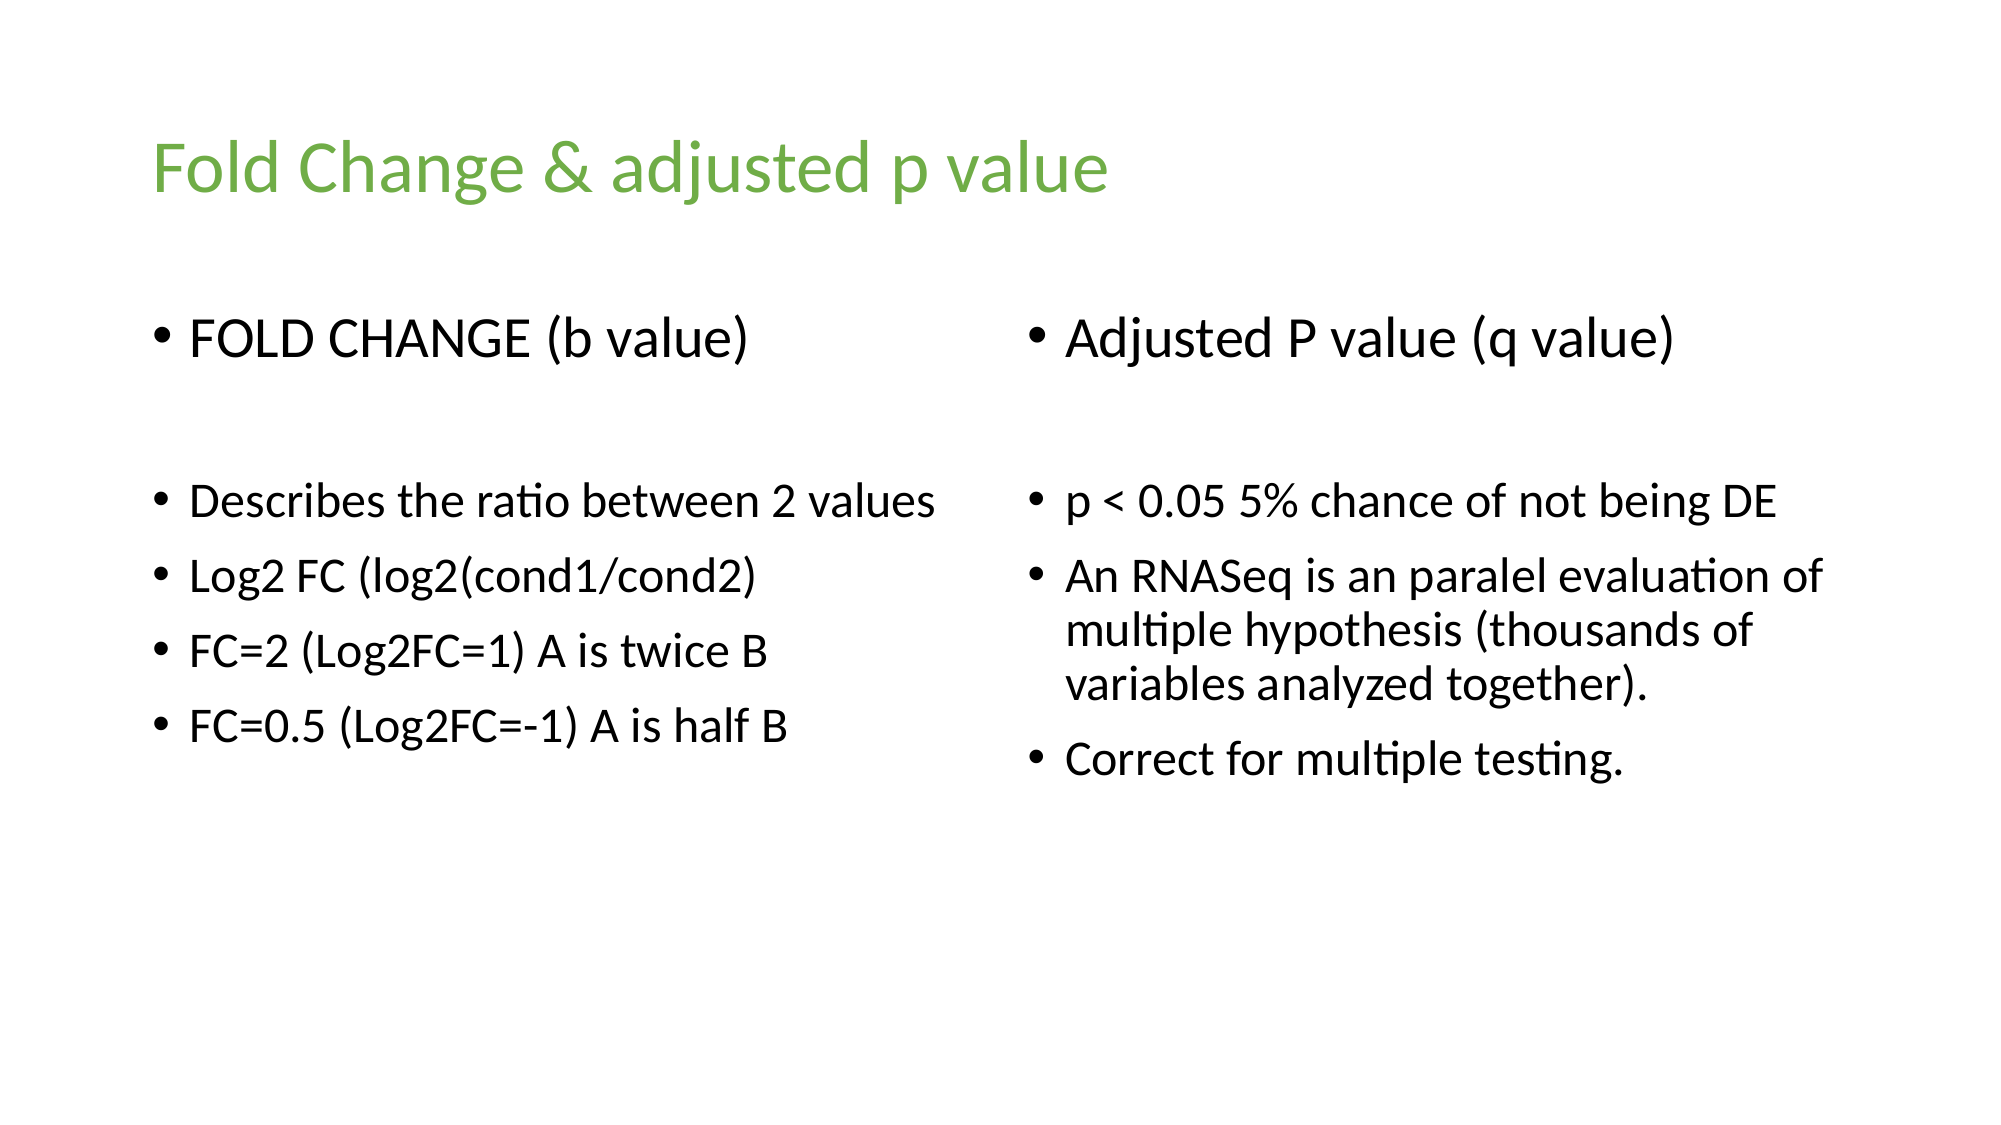

# Fold Change & adjusted p value
FOLD CHANGE (b value)

Describes the ratio between 2 values
Log2 FC (log2(cond1/cond2)
FC=2 (Log2FC=1) A is twice B
FC=0.5 (Log2FC=-1) A is half B
Adjusted P value (q value)

p < 0.05 5% chance of not being DE
An RNASeq is an paralel evaluation of multiple hypothesis (thousands of variables analyzed together).
Correct for multiple testing.